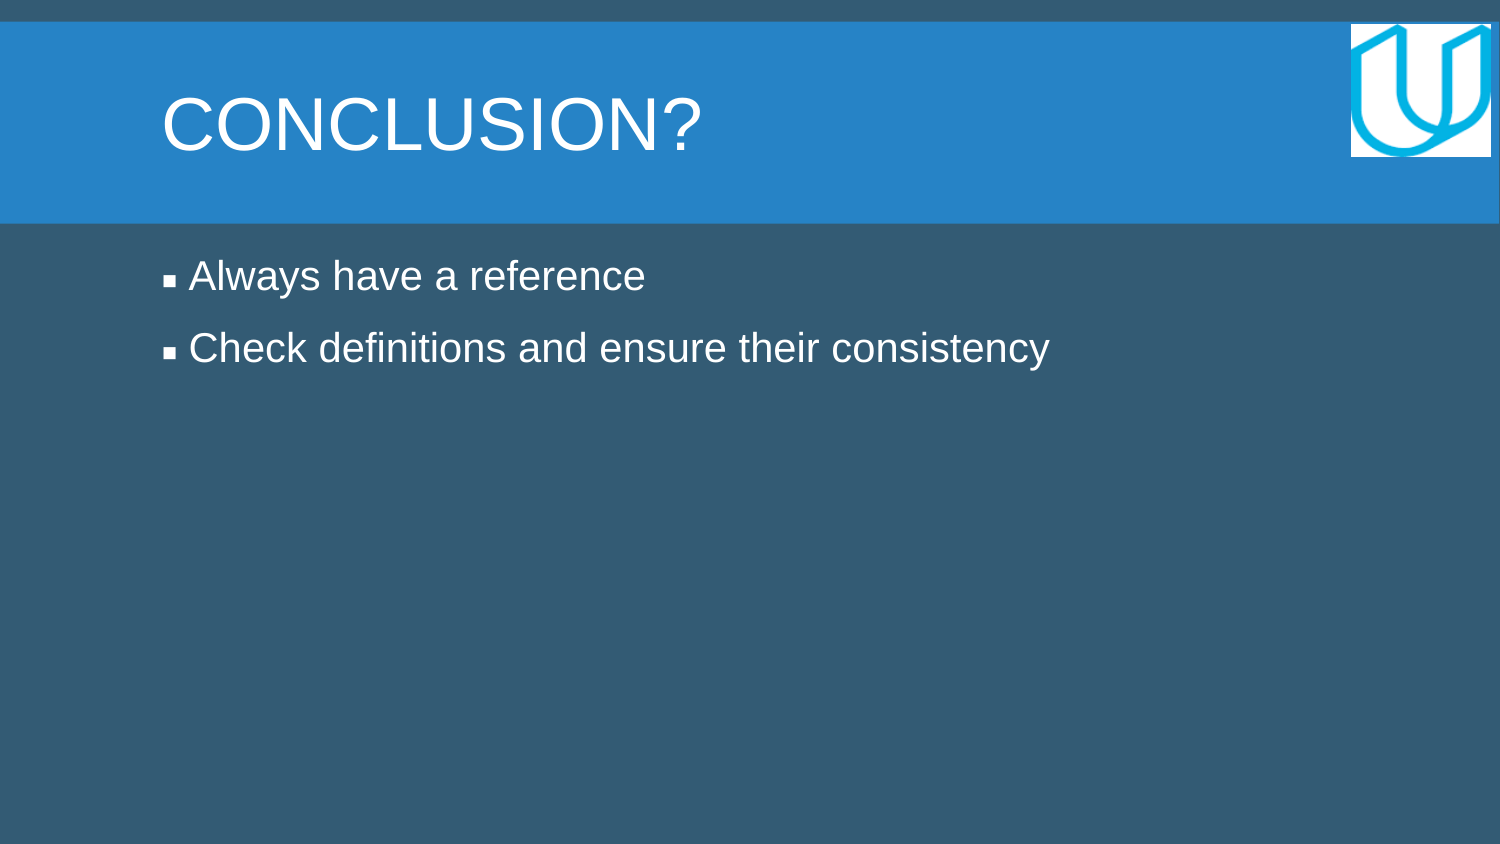

CONCLUSION?
Always have a reference
Check definitions and ensure their consistency